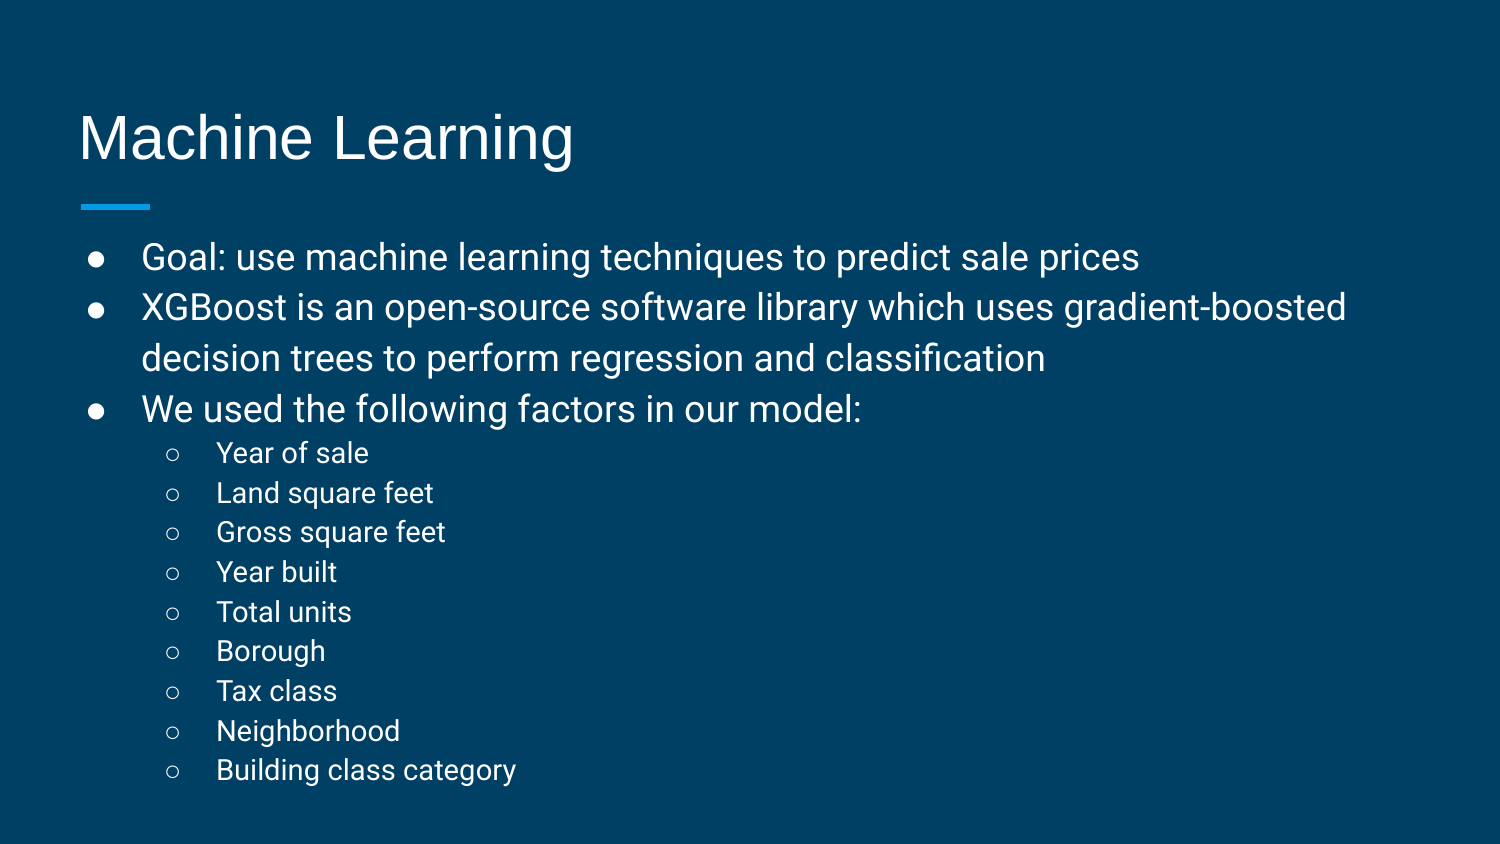

# Machine Learning
Goal: use machine learning techniques to predict sale prices
XGBoost is an open-source software library which uses gradient-boosted decision trees to perform regression and classification
We used the following factors in our model:
Year of sale
Land square feet
Gross square feet
Year built
Total units
Borough
Tax class
Neighborhood
Building class category